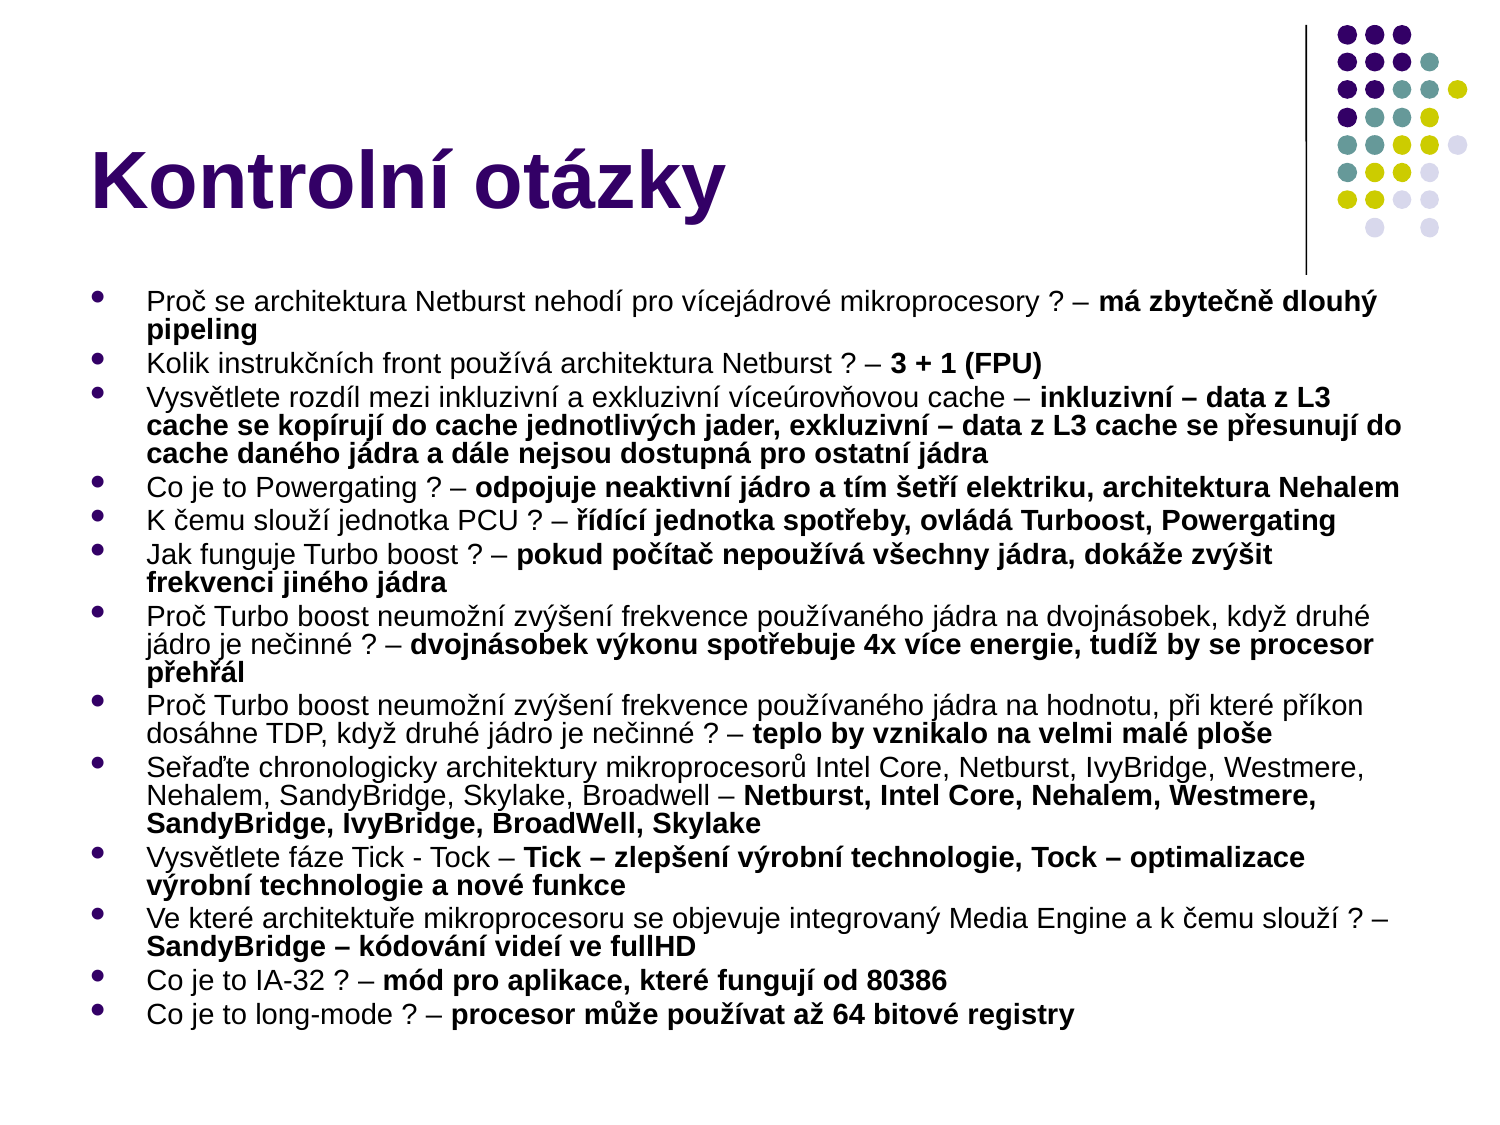

# Kontrolní otázky
Proč se architektura Netburst nehodí pro vícejádrové mikroprocesory ? – má zbytečně dlouhý pipeling
Kolik instrukčních front používá architektura Netburst ? – 3 + 1 (FPU)
Vysvětlete rozdíl mezi inkluzivní a exkluzivní víceúrovňovou cache – inkluzivní – data z L3 cache se kopírují do cache jednotlivých jader, exkluzivní – data z L3 cache se přesunují do cache daného jádra a dále nejsou dostupná pro ostatní jádra
Co je to Powergating ? – odpojuje neaktivní jádro a tím šetří elektriku, architektura Nehalem
K čemu slouží jednotka PCU ? – řídící jednotka spotřeby, ovládá Turboost, Powergating
Jak funguje Turbo boost ? – pokud počítač nepoužívá všechny jádra, dokáže zvýšit frekvenci jiného jádra
Proč Turbo boost neumožní zvýšení frekvence používaného jádra na dvojnásobek, když druhé jádro je nečinné ? – dvojnásobek výkonu spotřebuje 4x více energie, tudíž by se procesor přehřál
Proč Turbo boost neumožní zvýšení frekvence používaného jádra na hodnotu, při které příkon dosáhne TDP, když druhé jádro je nečinné ? – teplo by vznikalo na velmi malé ploše
Seřaďte chronologicky architektury mikroprocesorů Intel Core, Netburst, IvyBridge, Westmere, Nehalem, SandyBridge, Skylake, Broadwell – Netburst, Intel Core, Nehalem, Westmere, SandyBridge, IvyBridge, BroadWell, Skylake
Vysvětlete fáze Tick - Tock – Tick – zlepšení výrobní technologie, Tock – optimalizace výrobní technologie a nové funkce
Ve které architektuře mikroprocesoru se objevuje integrovaný Media Engine a k čemu slouží ? – SandyBridge – kódování videí ve fullHD
Co je to IA-32 ? – mód pro aplikace, které fungují od 80386
Co je to long-mode ? – procesor může používat až 64 bitové registry